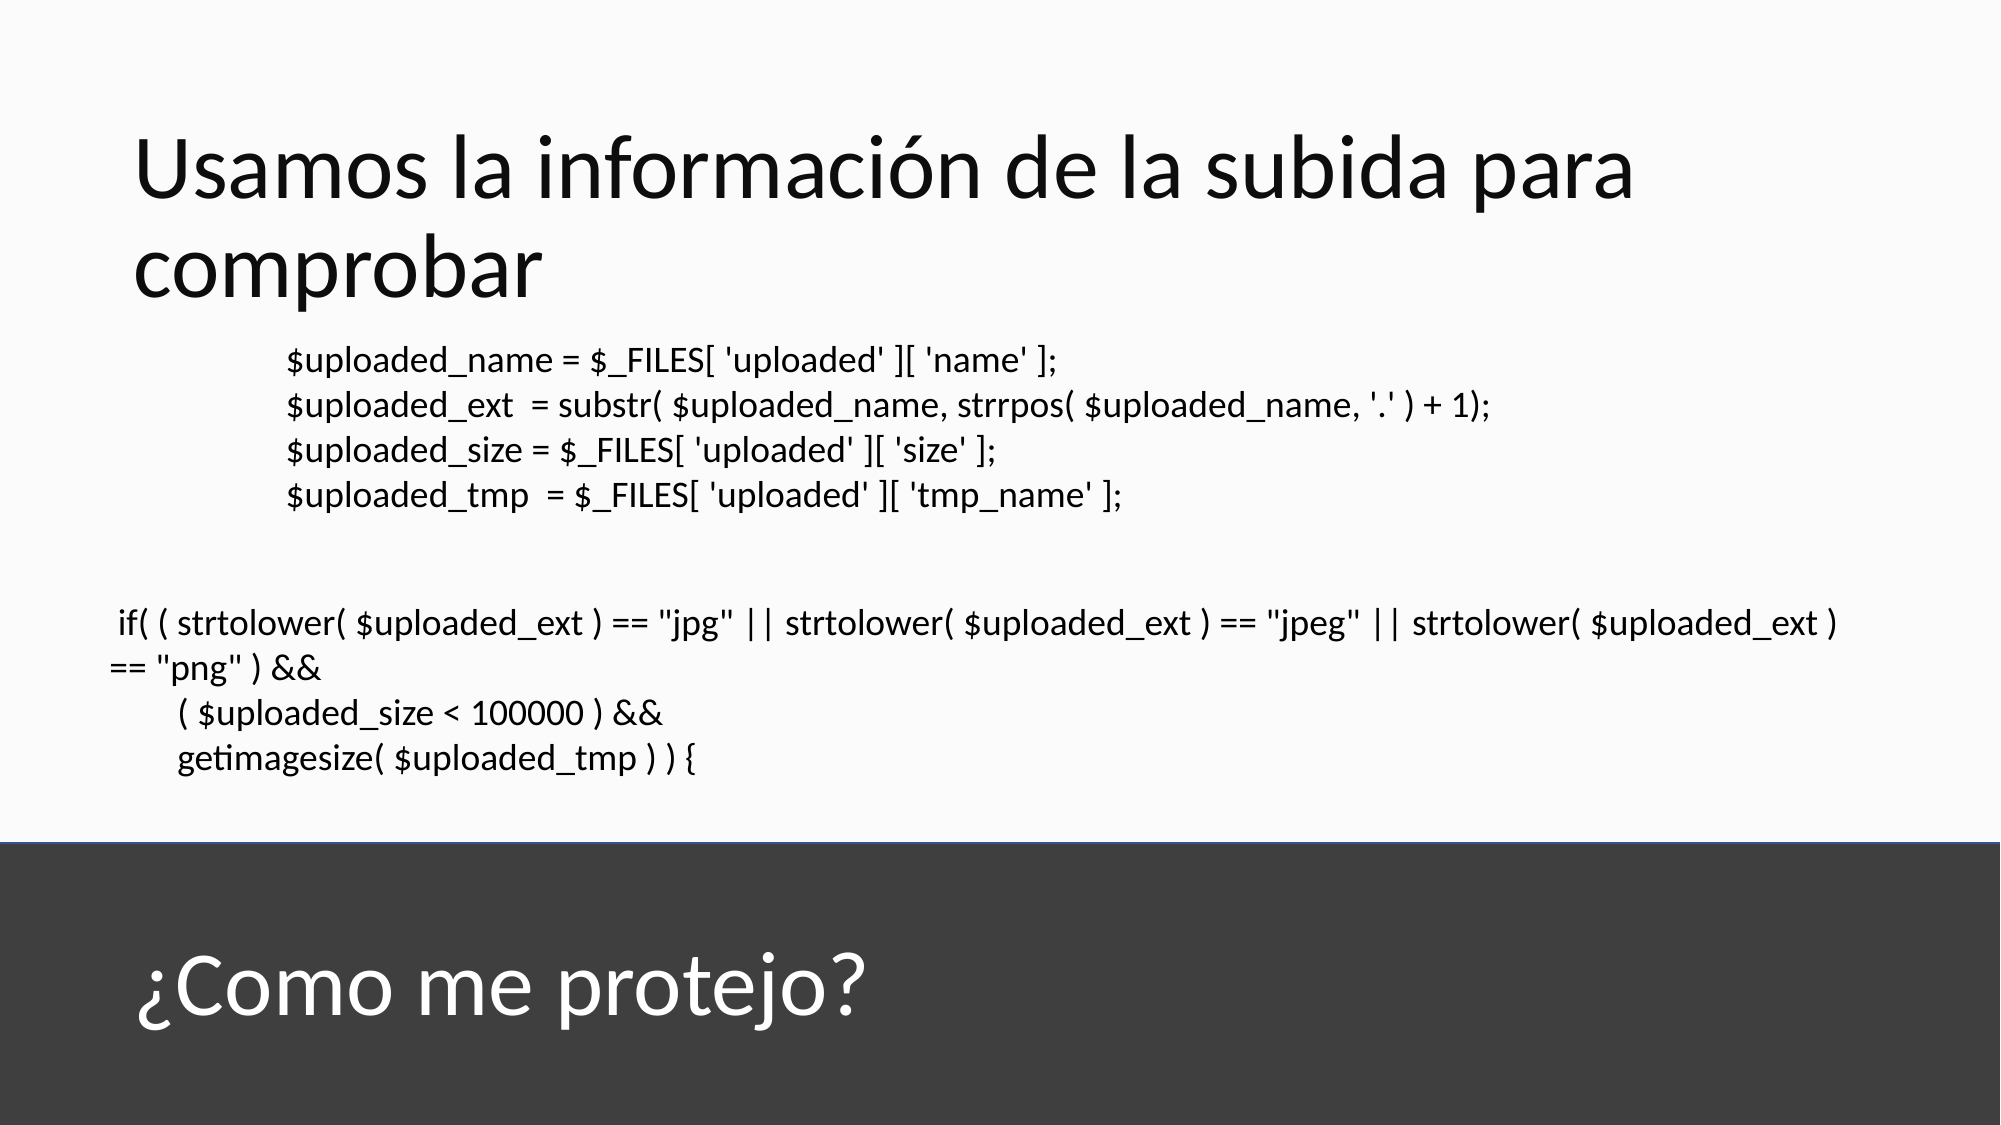

Usamos la información de la subida para comprobar
$uploaded_name = $_FILES[ 'uploaded' ][ 'name' ];
$uploaded_ext  = substr( $uploaded_name, strrpos( $uploaded_name, '.' ) + 1);
$uploaded_size = $_FILES[ 'uploaded' ][ 'size' ];
$uploaded_tmp  = $_FILES[ 'uploaded' ][ 'tmp_name' ];
 if( ( strtolower( $uploaded_ext ) == "jpg" || strtolower( $uploaded_ext ) == "jpeg" || strtolower( $uploaded_ext ) == "png" ) &&
        ( $uploaded_size < 100000 ) &&
        getimagesize( $uploaded_tmp ) ) {

# ¿Como me protejo?